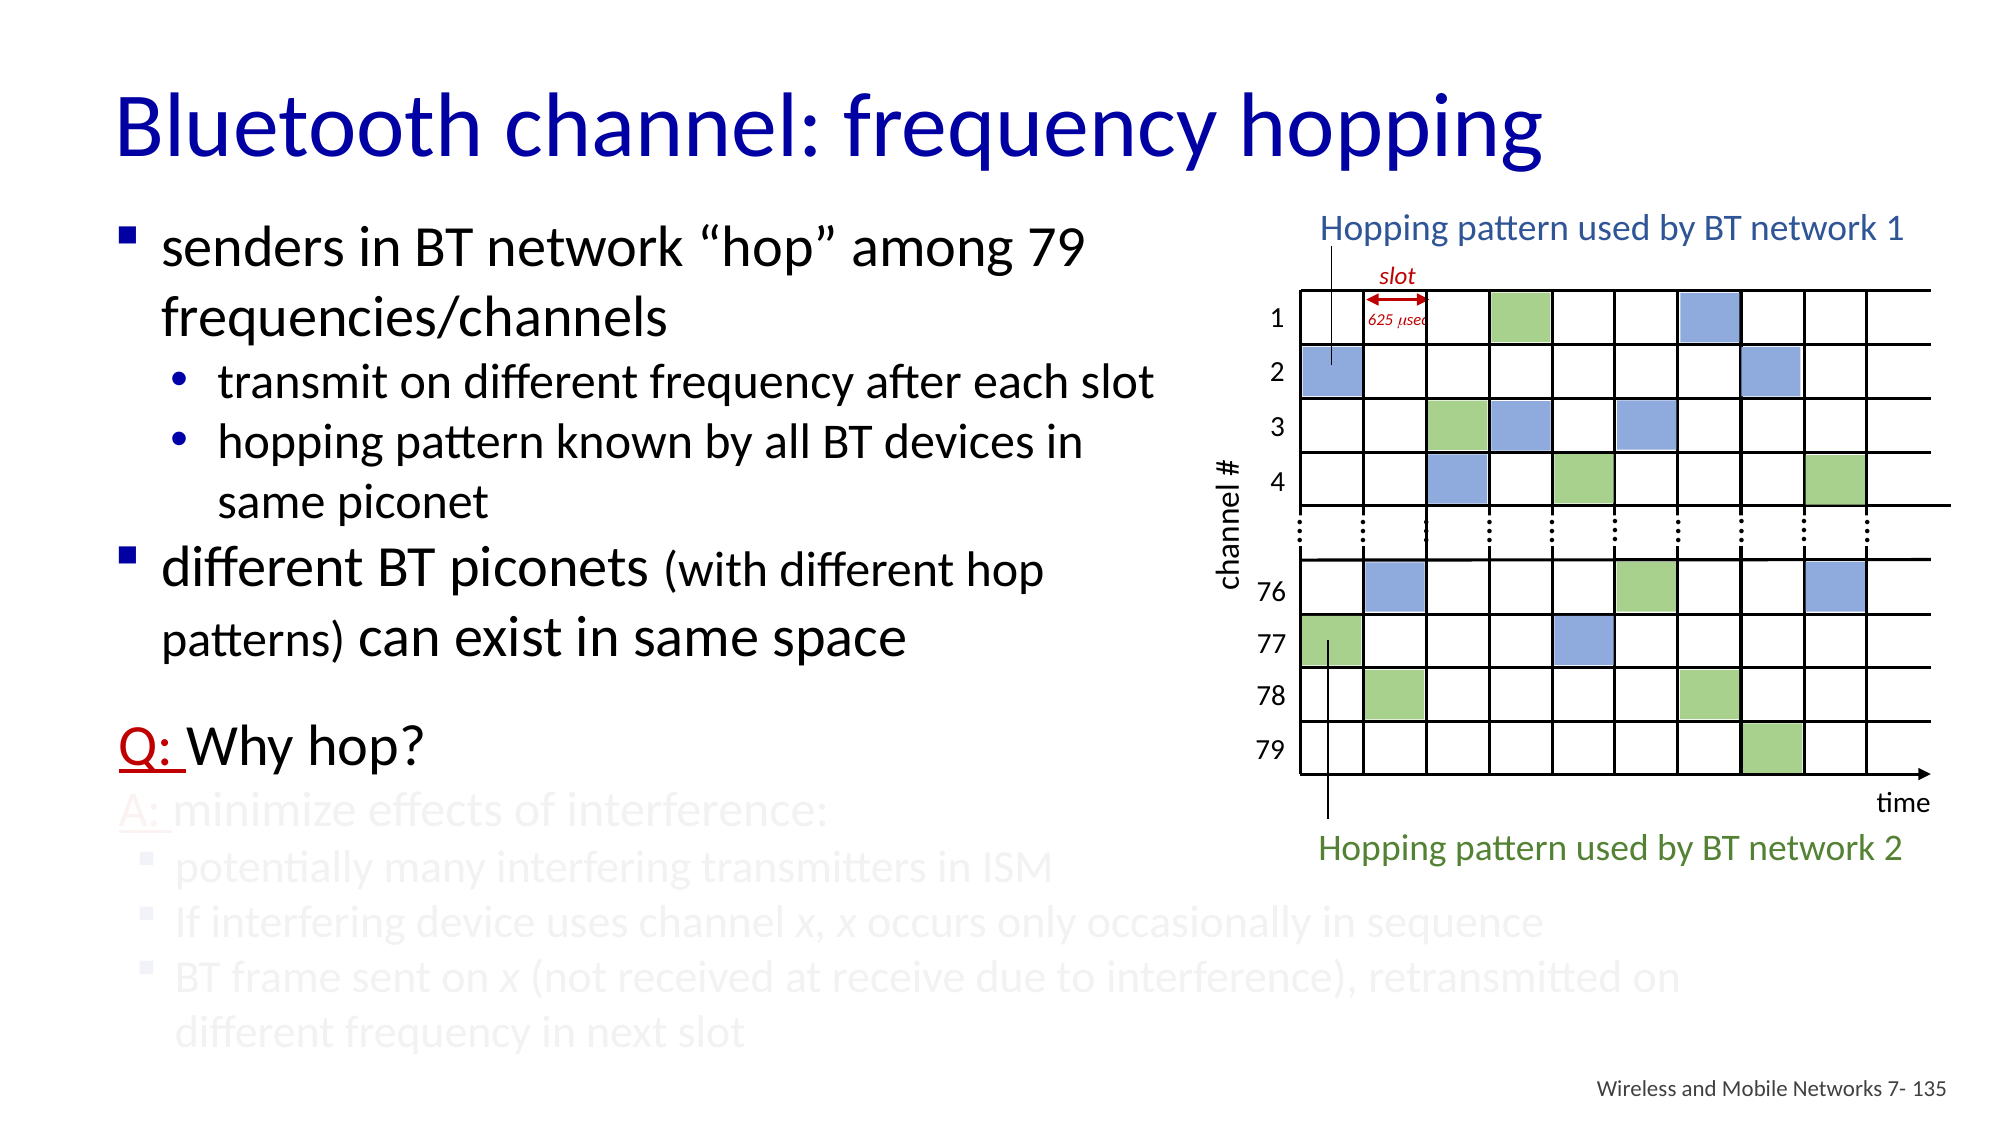

# Bluetooth channel: frequency hopping
Hopping pattern used by BT network 1

senders in BT network “hop” among 79 frequencies/channels
transmit on different frequency after each slot
hopping pattern known by all BT devices in same piconet
different BT piconets (with different hop patterns) can exist in same space

slot
625 μsec
1

Hopping pattern used by BT network 2
2
3
4
channel #
.
.
.
.
.
.
.
.
.
.
.
.
.
.
.
.
.
.
.
.
.
.
.
.
.
.
.
.
.
.

76
77
78
Q: Why hop?
A: minimize effects of interference:
potentially many interfering transmitters in ISM
If interfering device uses channel x, x occurs only occasionally in sequence
BT frame sent on x (not received at receive due to interference), retransmitted on different frequency in next slot

79
time

Wireless and Mobile Networks 7- 135